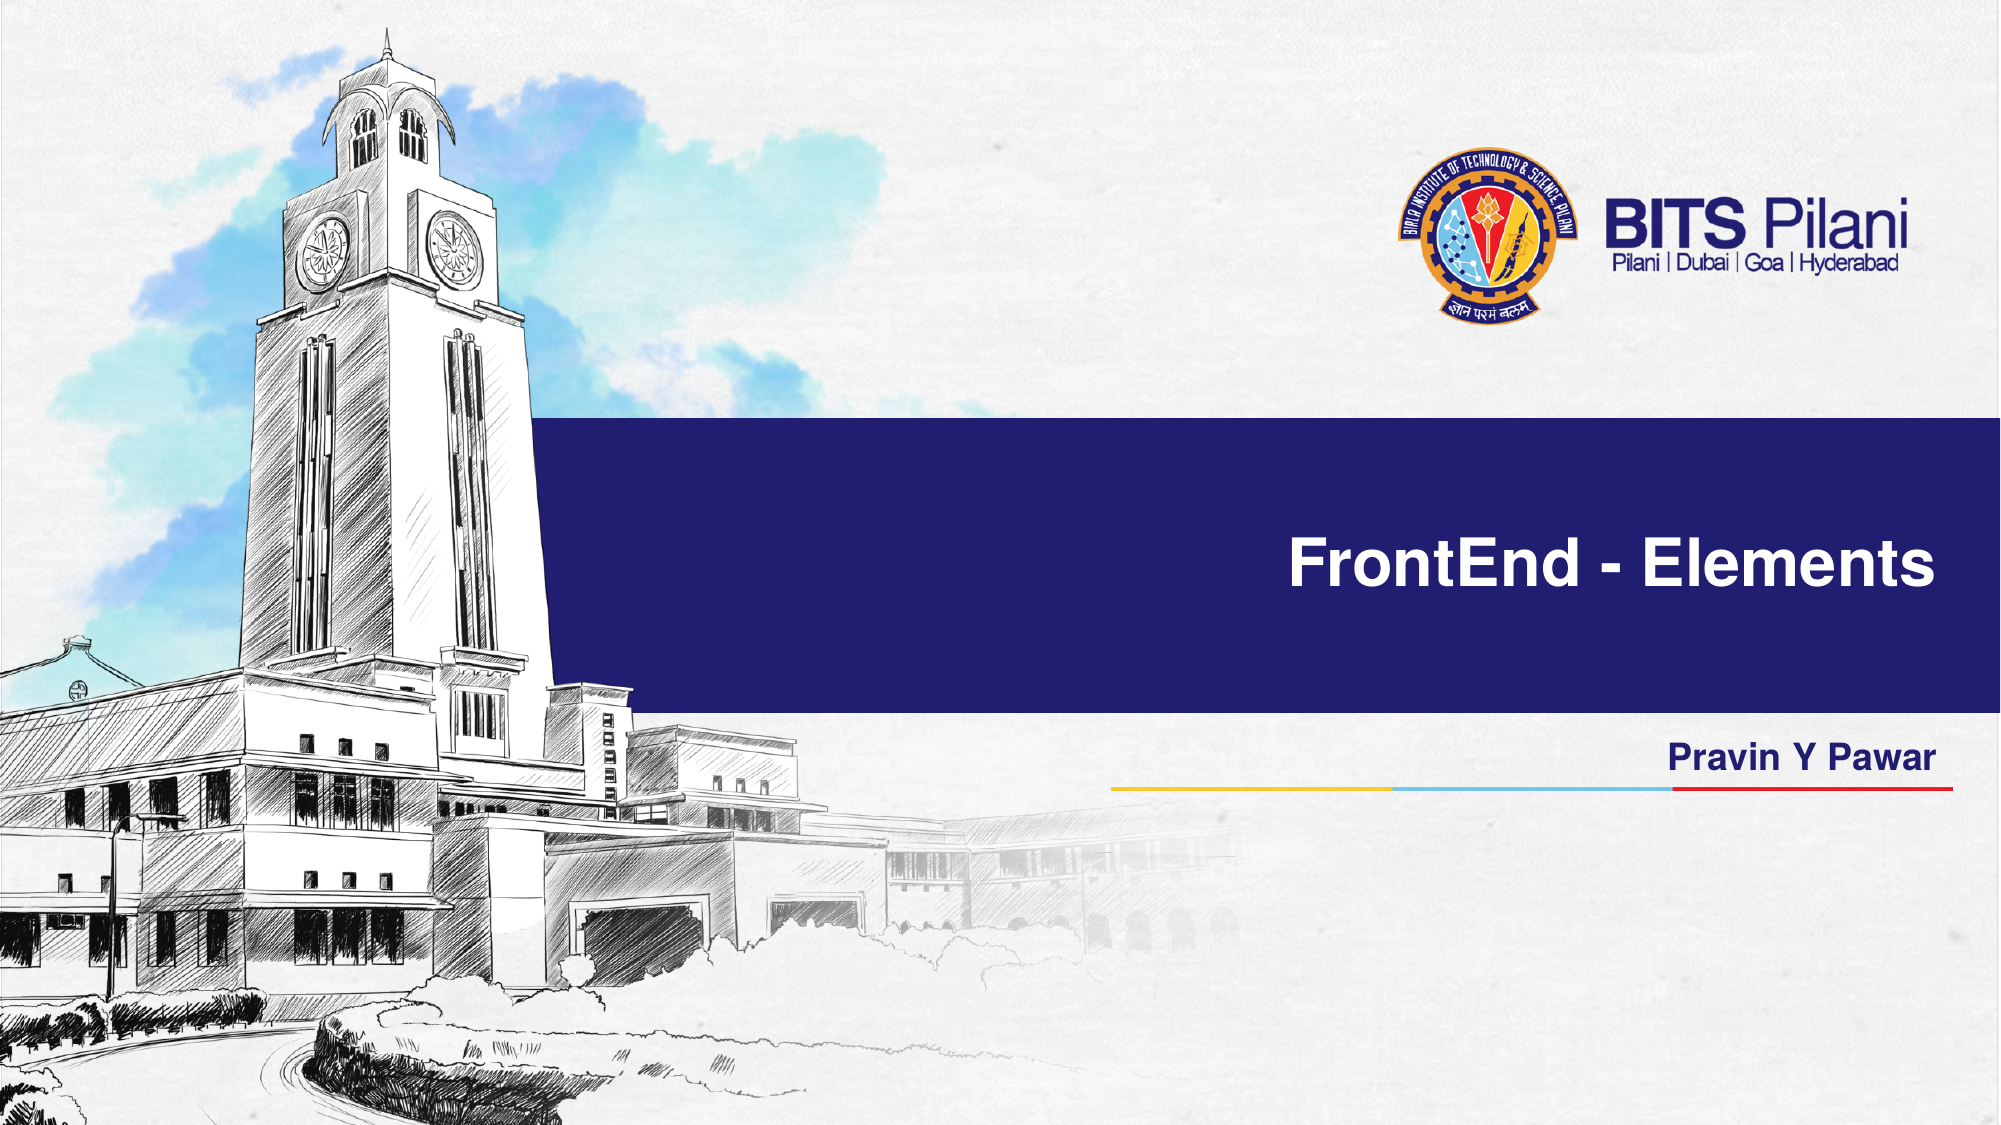

# FrontEnd - Elements
Pravin Y Pawar